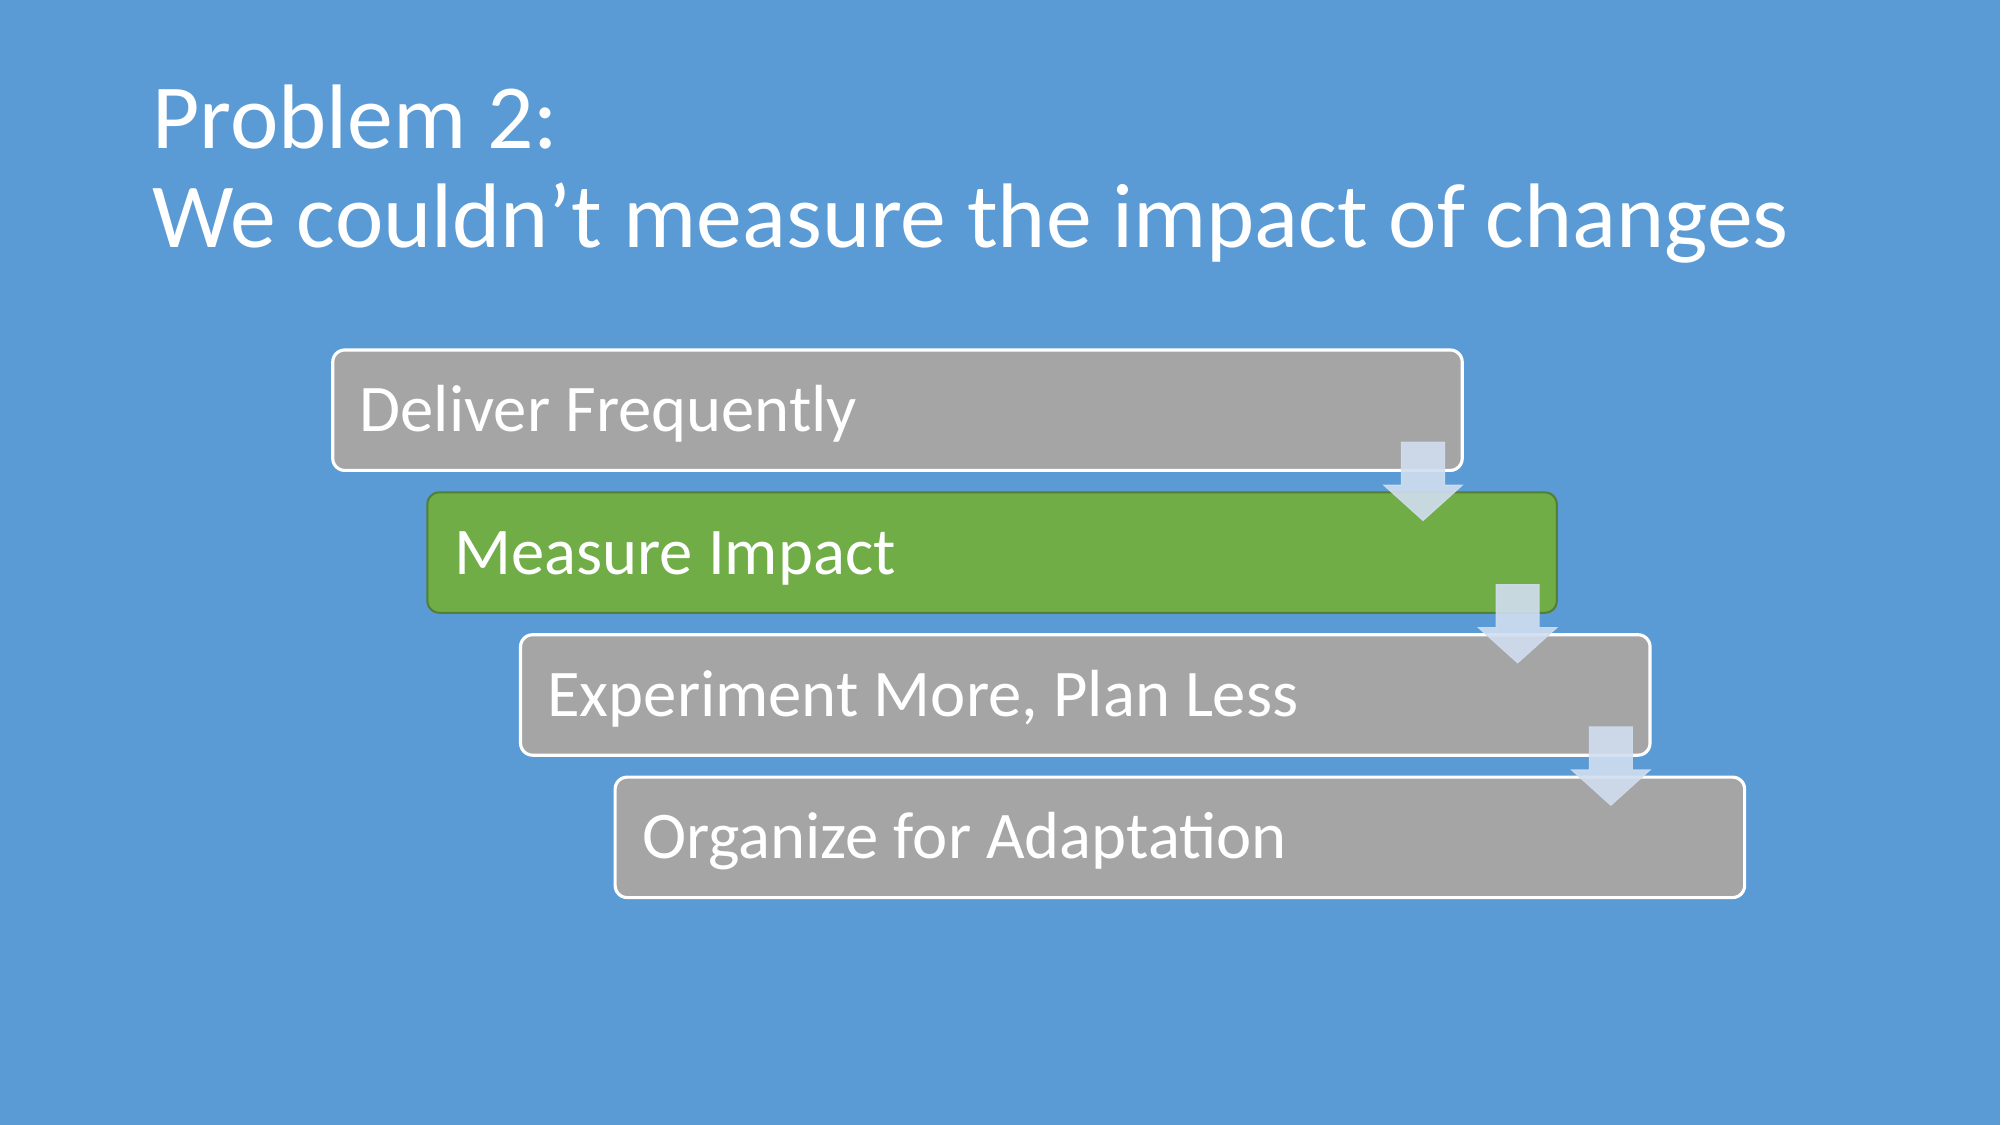

# Problem 2: We couldn’t measure the impact of changes
Deliver Frequently
Measure Impact
Experiment More, Plan Less
Organize for Adaptation